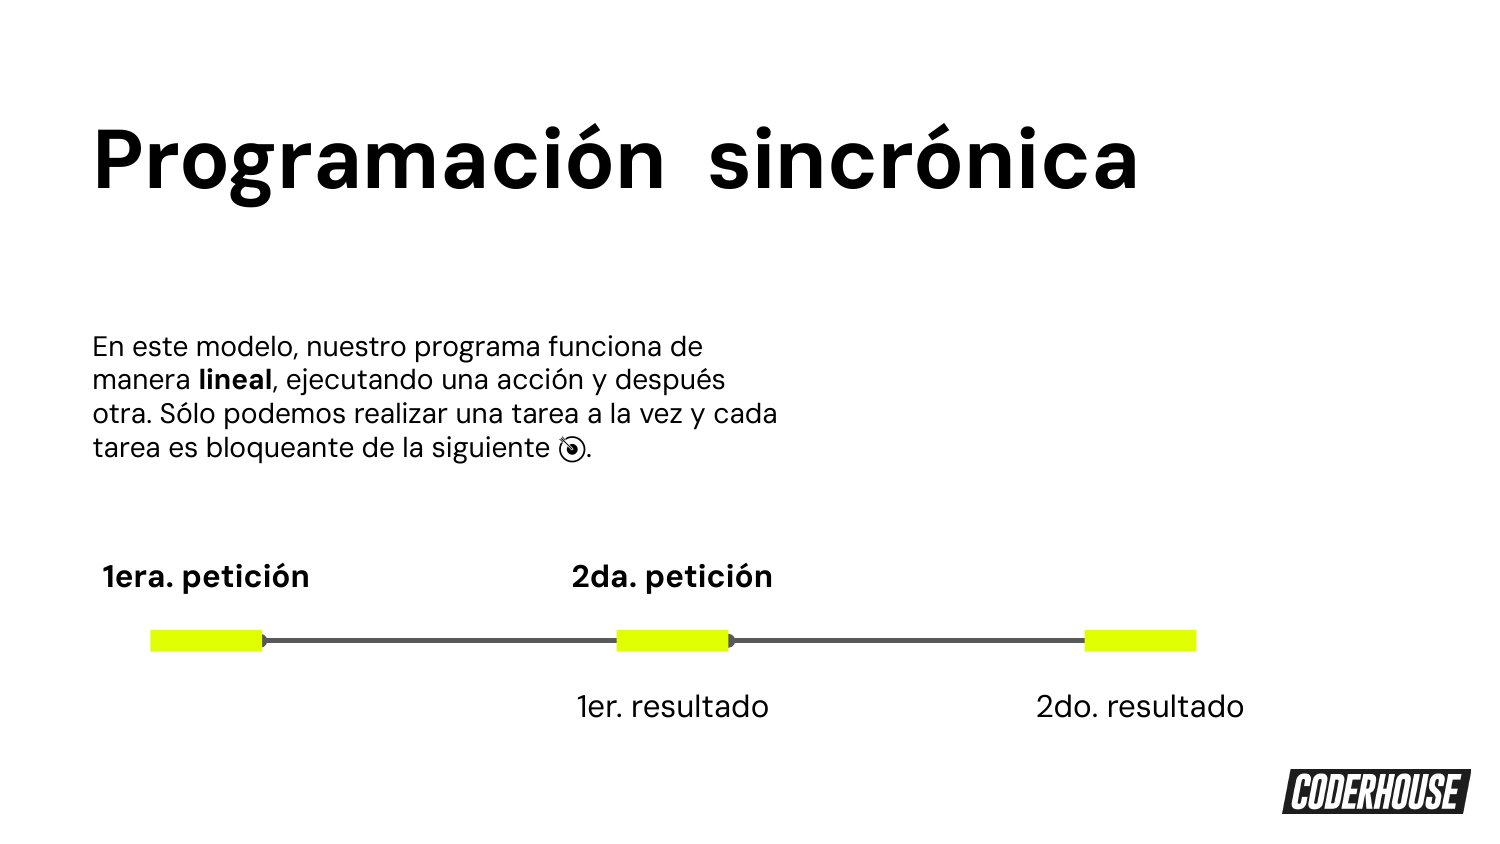

Programación  sincrónica
En este modelo, nuestro programa funciona de manera lineal, ejecutando una acción y después otra. Sólo podemos realizar una tarea a la vez y cada tarea es bloqueante de la siguiente 🎯.
1era. petición
2da. petición

1er. resultado
2do. resultado